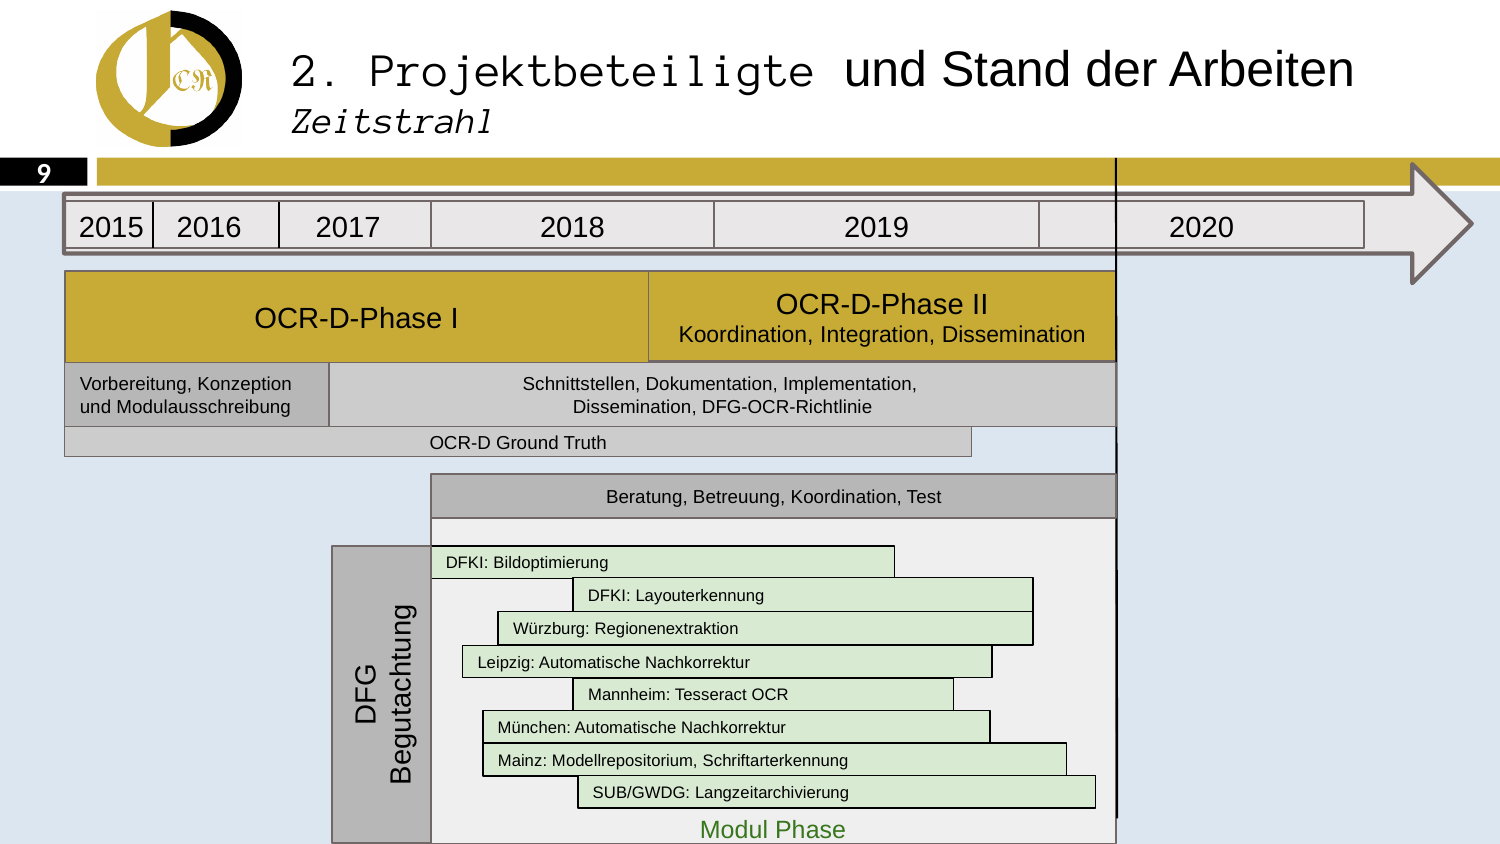

# 2. Projektbeteiligte und Stand der Arbeiten Zeitstrahl
9

2019
2020
2015    2016         2017
2018
OCR-D-Phase I
OCR-D-Phase II
Koordination, Integration, Dissemination
Vorbereitung, Konzeption und Modulausschreibung
Schnittstellen, Dokumentation, Implementation,
Dissemination, DFG-OCR-Richtlinie
OCR-D Ground Truth
Beratung, Betreuung, Koordination, Test

DFKI: Bildoptimierung
DFKI: Layouterkennung
Würzburg: Regionenextraktion
Leipzig: Automatische Nachkorrektur
DFG
Begutachtung
Mannheim: Tesseract OCR
München: Automatische Nachkorrektur
Mainz: Modellrepositorium, Schriftarterkennung
SUB/GWDG: Langzeitarchivierung
Modul Phase